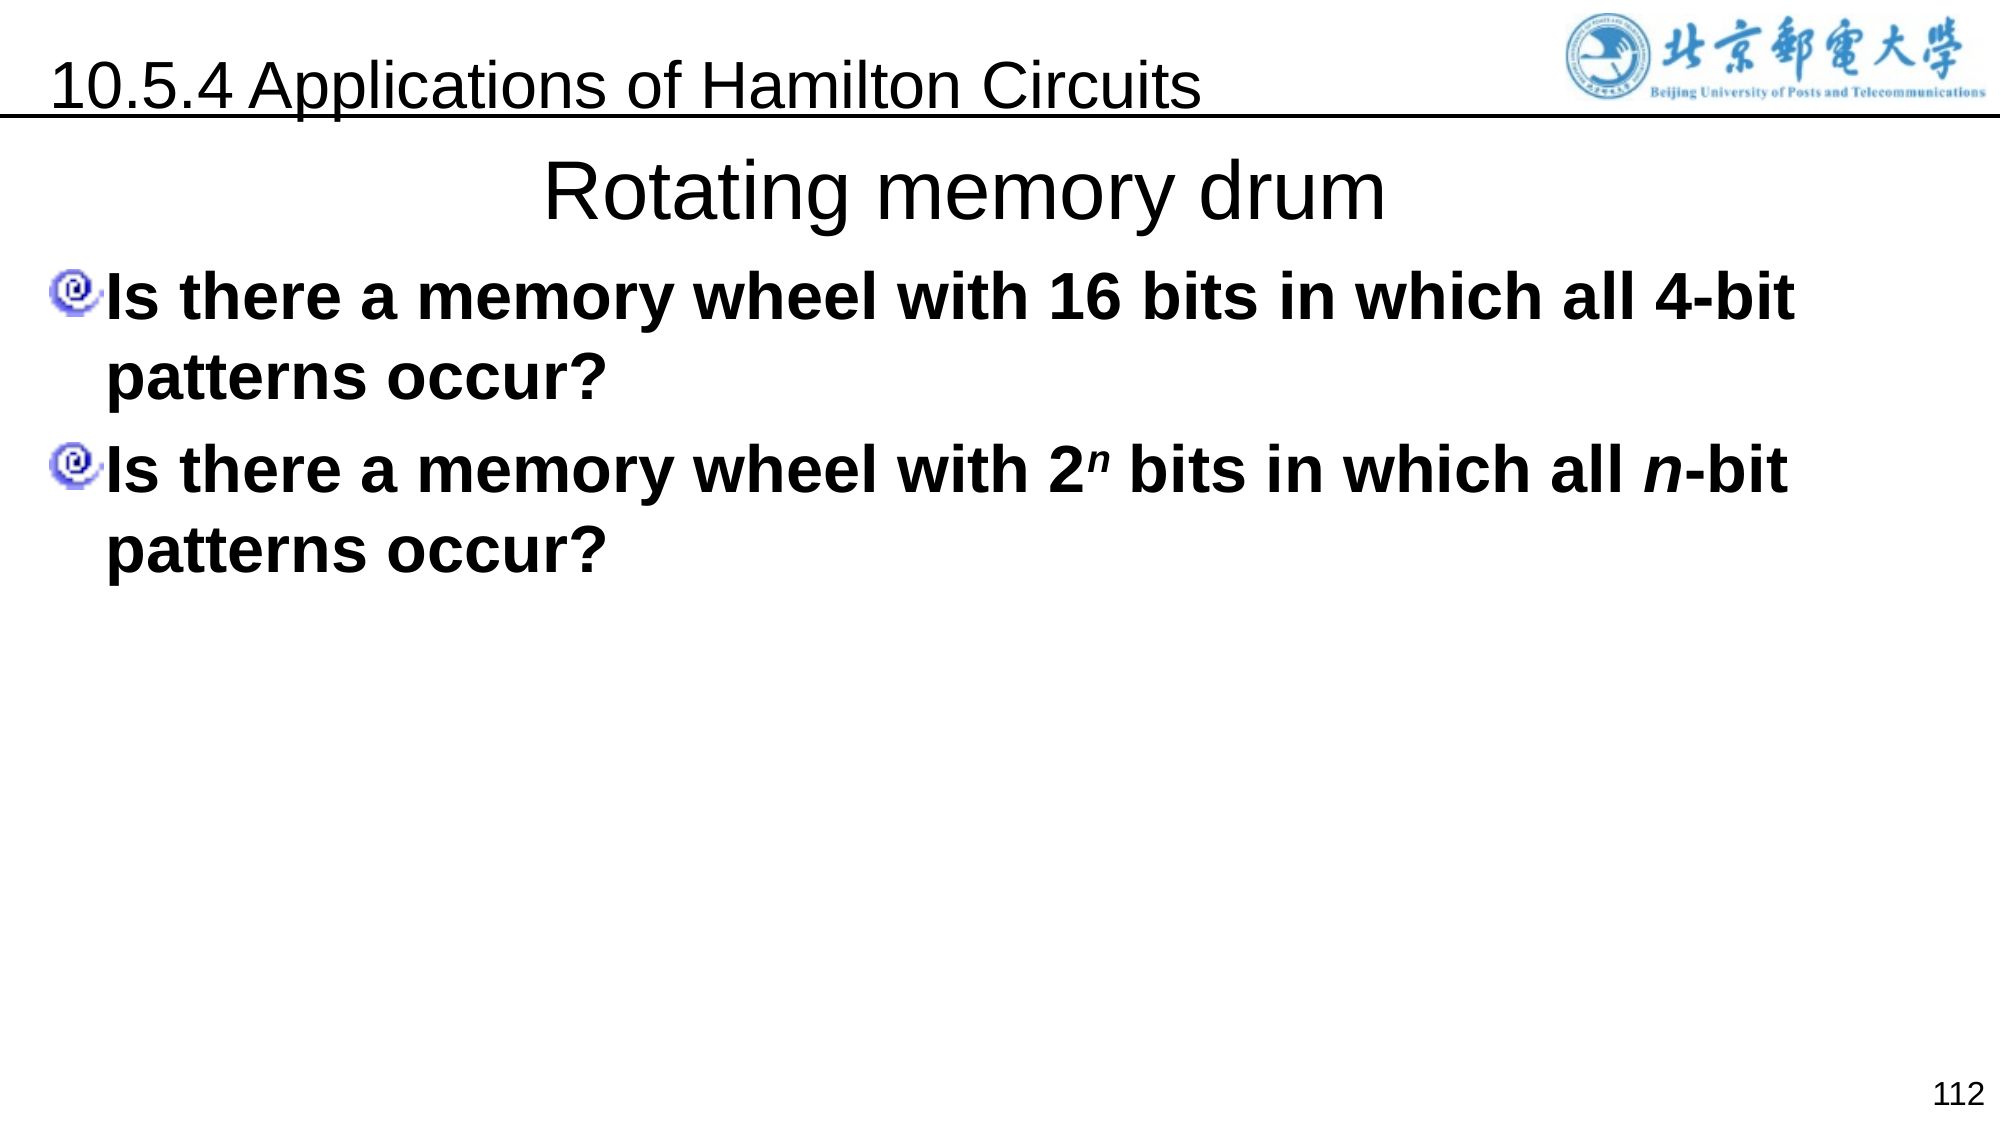

10.5.4 Applications of Hamilton Circuits
Rotating memory drum
Is there a memory wheel with 16 bits in which all 4-bit patterns occur?
Is there a memory wheel with 2n bits in which all n-bit patterns occur?